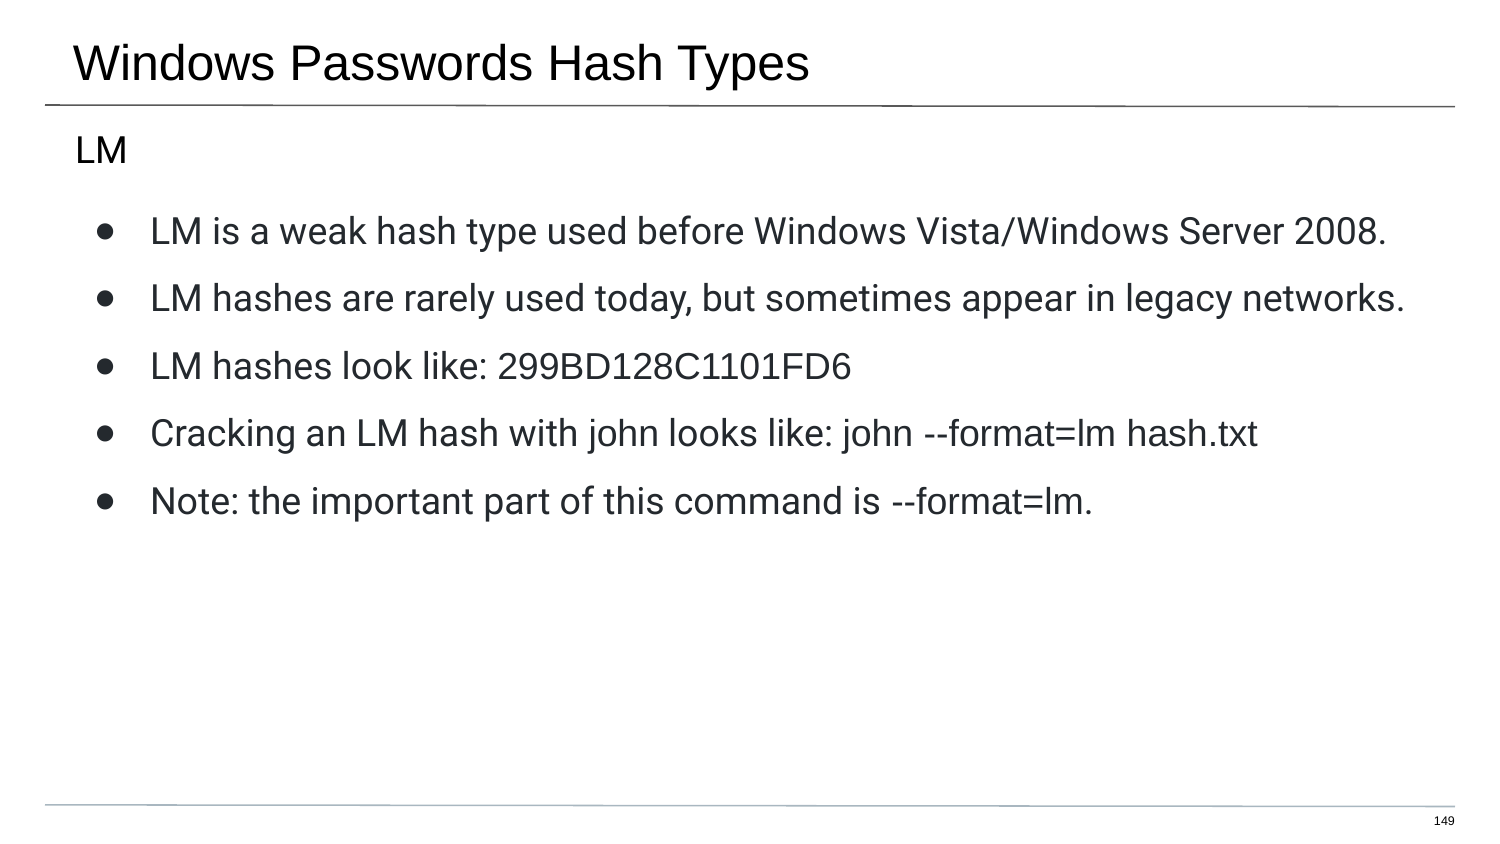

# Windows Passwords Hash Types
LM
LM is a weak hash type used before Windows Vista/Windows Server 2008.
LM hashes are rarely used today, but sometimes appear in legacy networks.
LM hashes look like: 299BD128C1101FD6
Cracking an LM hash with john looks like: john --format=lm hash.txt
Note: the important part of this command is --format=lm.

149